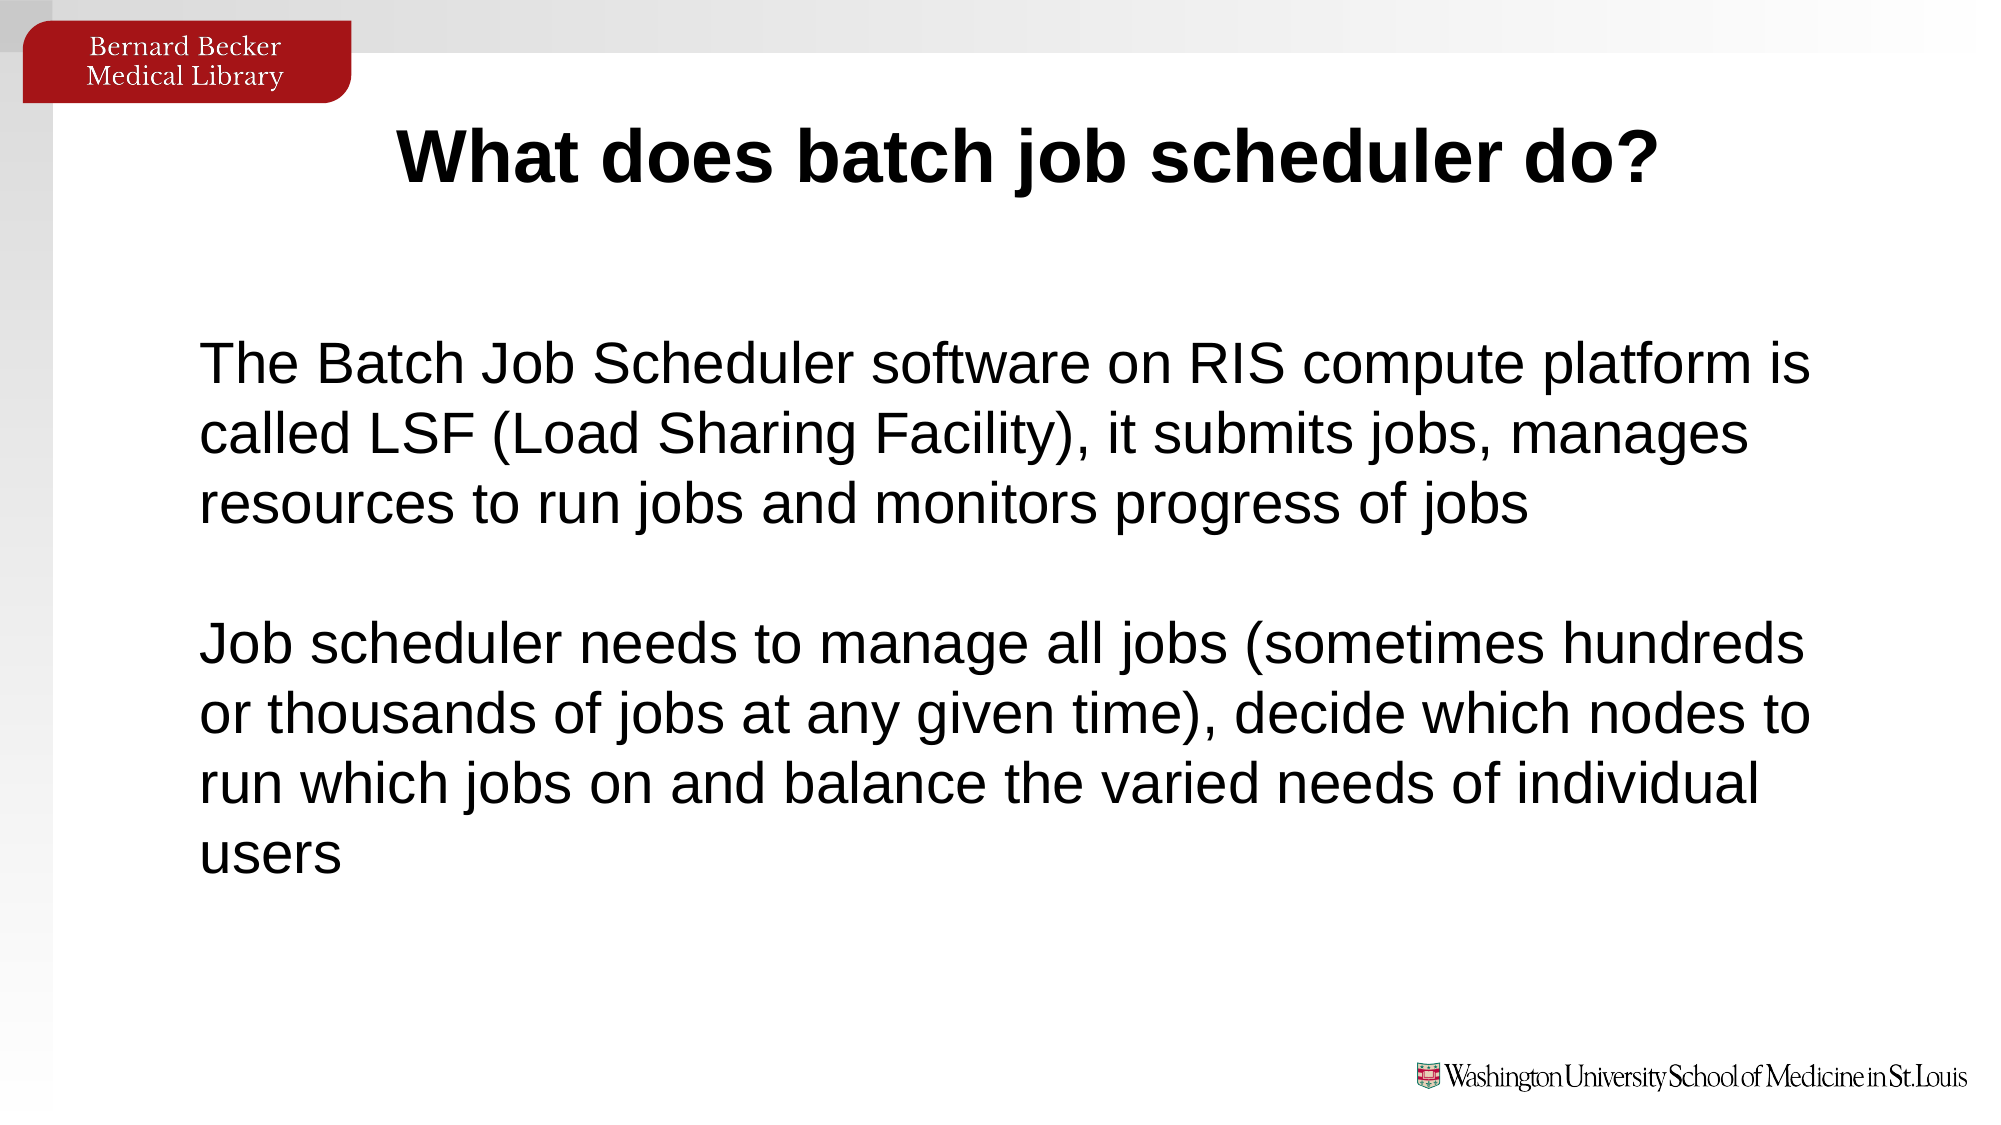

What does batch job scheduler do?
The Batch Job Scheduler software on RIS compute platform is called LSF (Load Sharing Facility), it submits jobs, manages resources to run jobs and monitors progress of jobs

Job scheduler needs to manage all jobs (sometimes hundreds or thousands of jobs at any given time), decide which nodes to run which jobs on and balance the varied needs of individual users